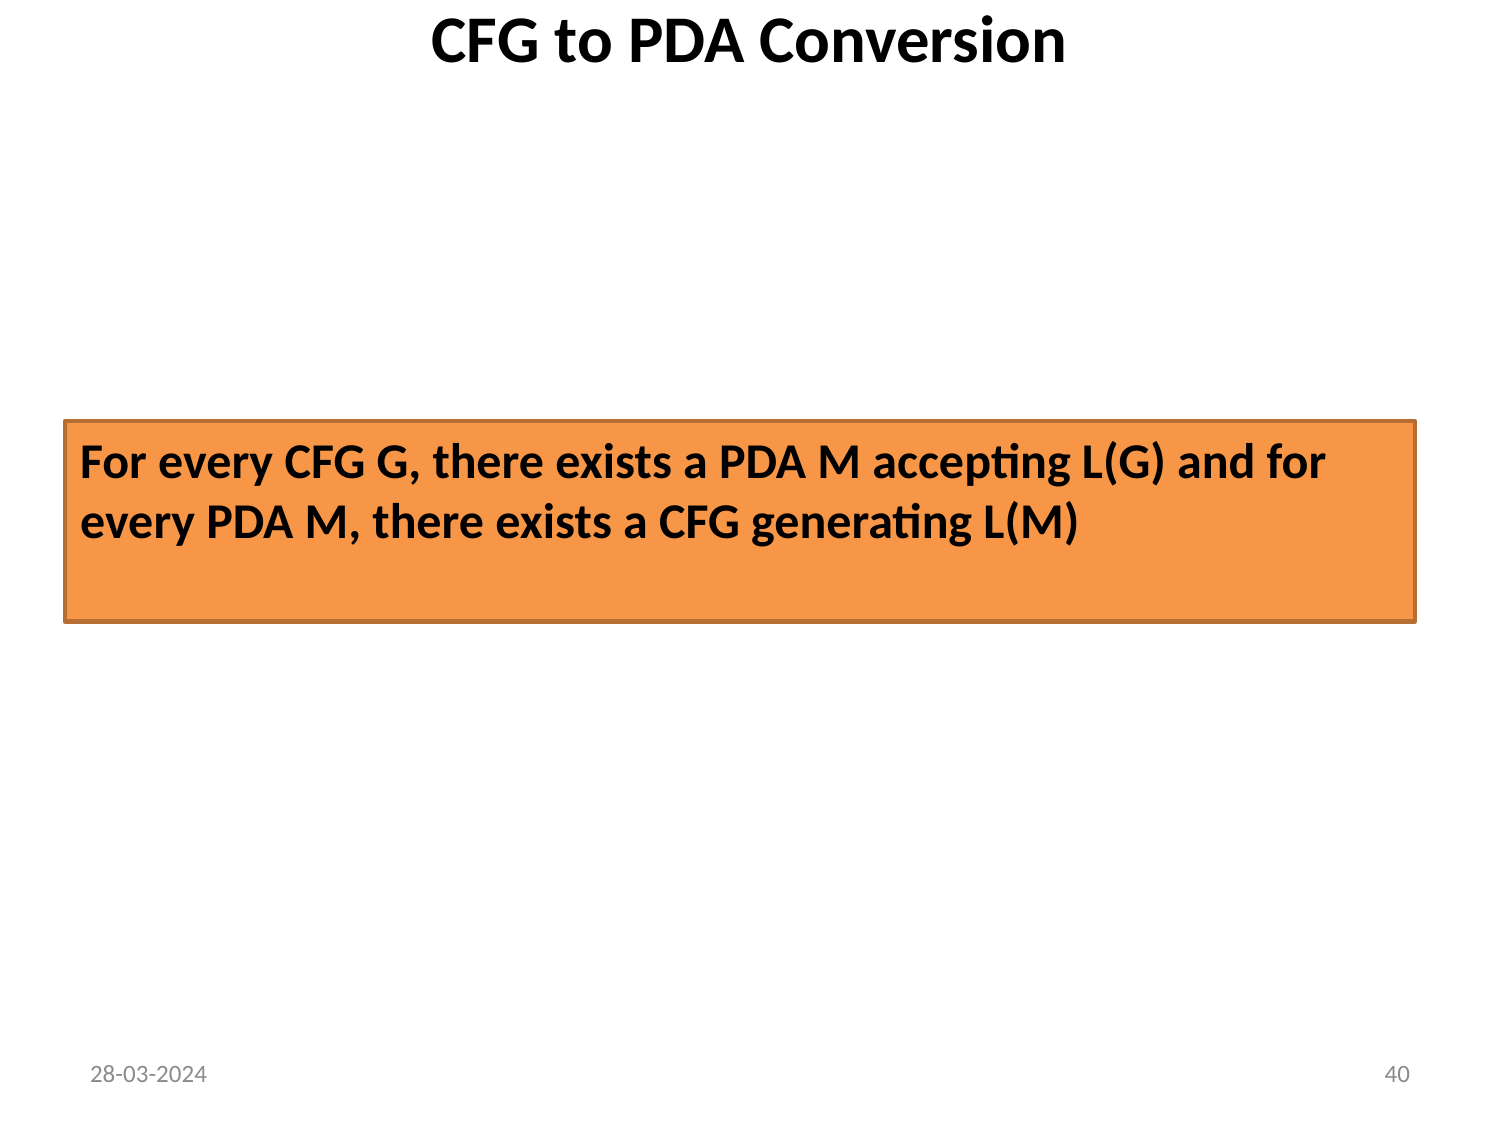

# CFG to PDA Conversion
For every CFG G, there exists a PDA M accepting L(G) and for every PDA M, there exists a CFG generating L(M)

28-03-2024
40